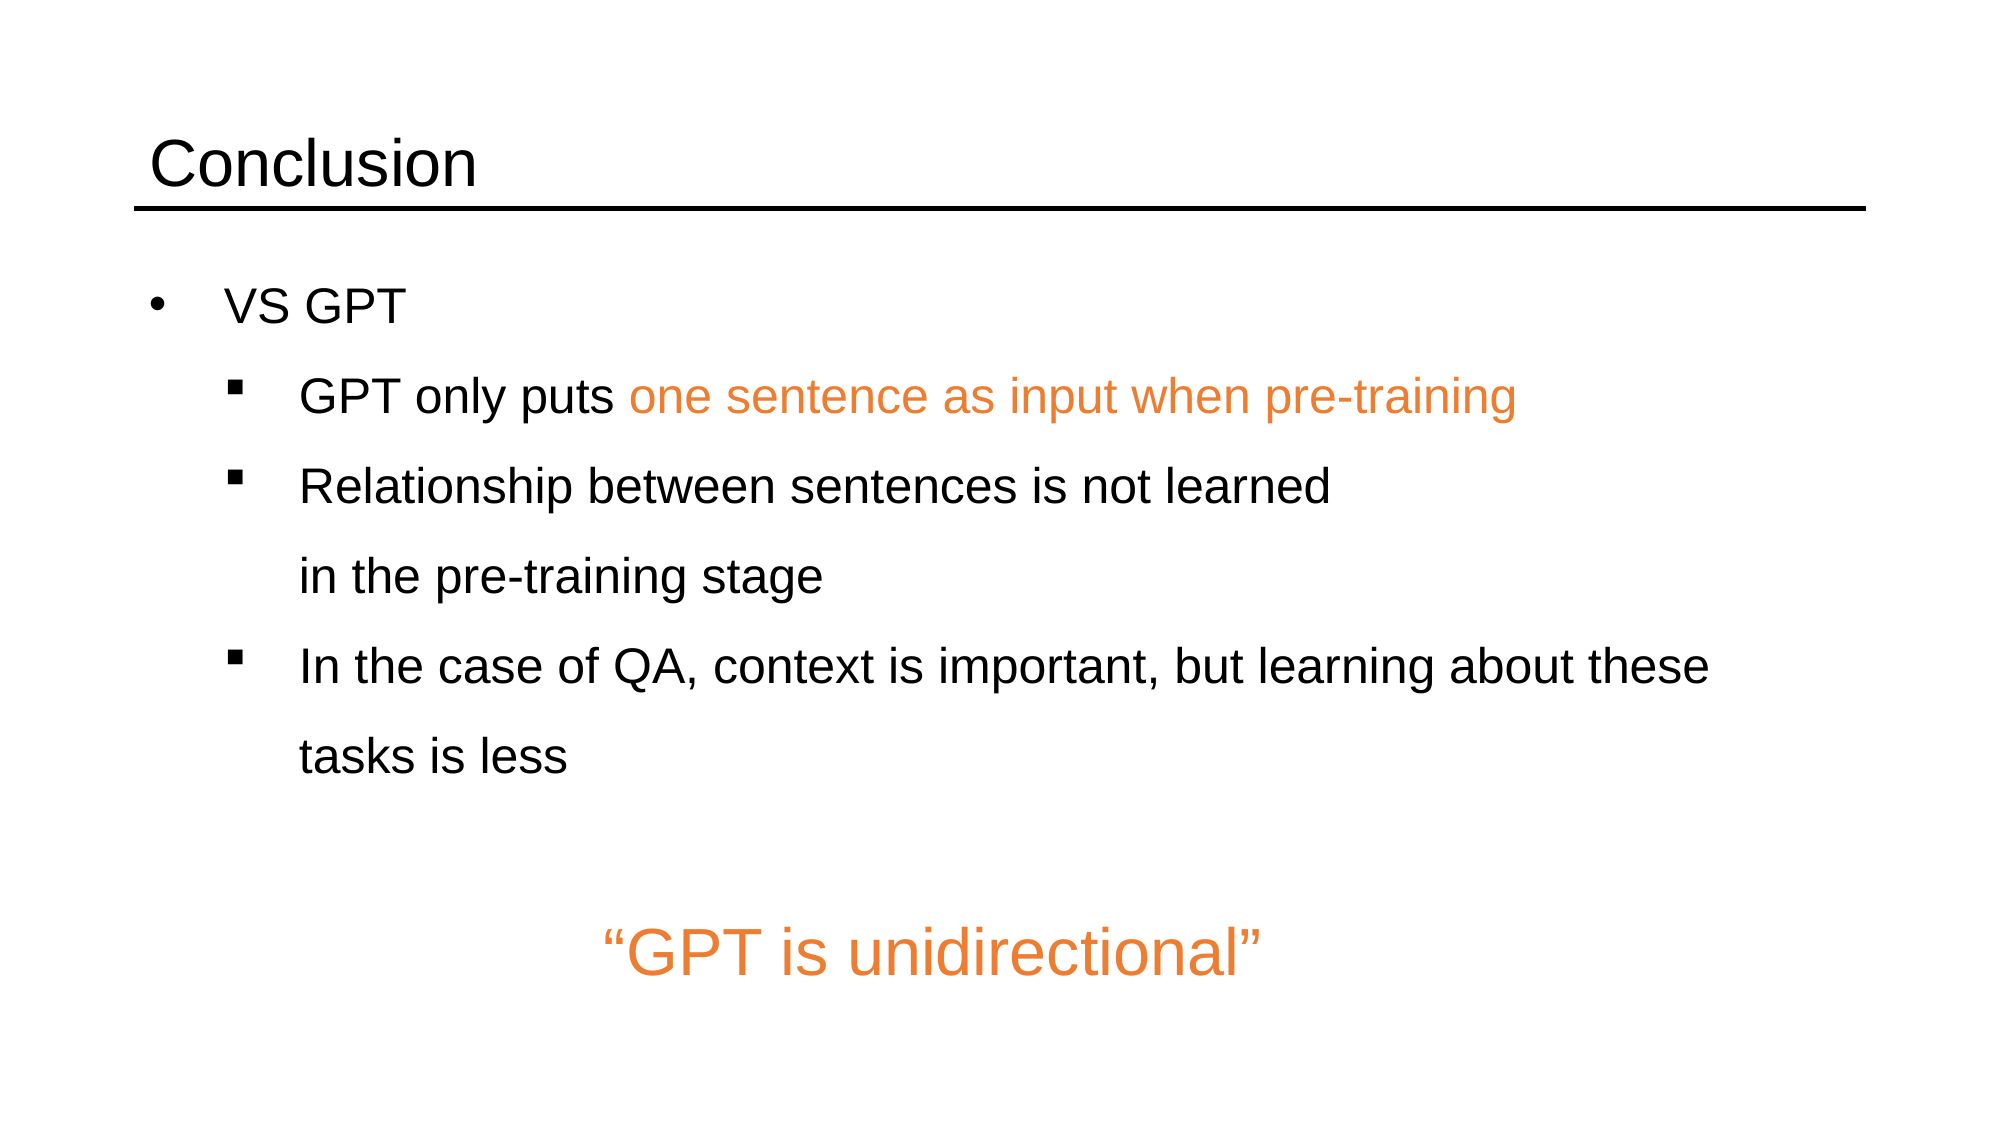

Conclusion
VS GPT
GPT only puts one sentence as input when pre-training
Relationship between sentences is not learned
in the pre-training stage
In the case of QA, context is important, but learning about these tasks is less

“GPT is unidirectional”